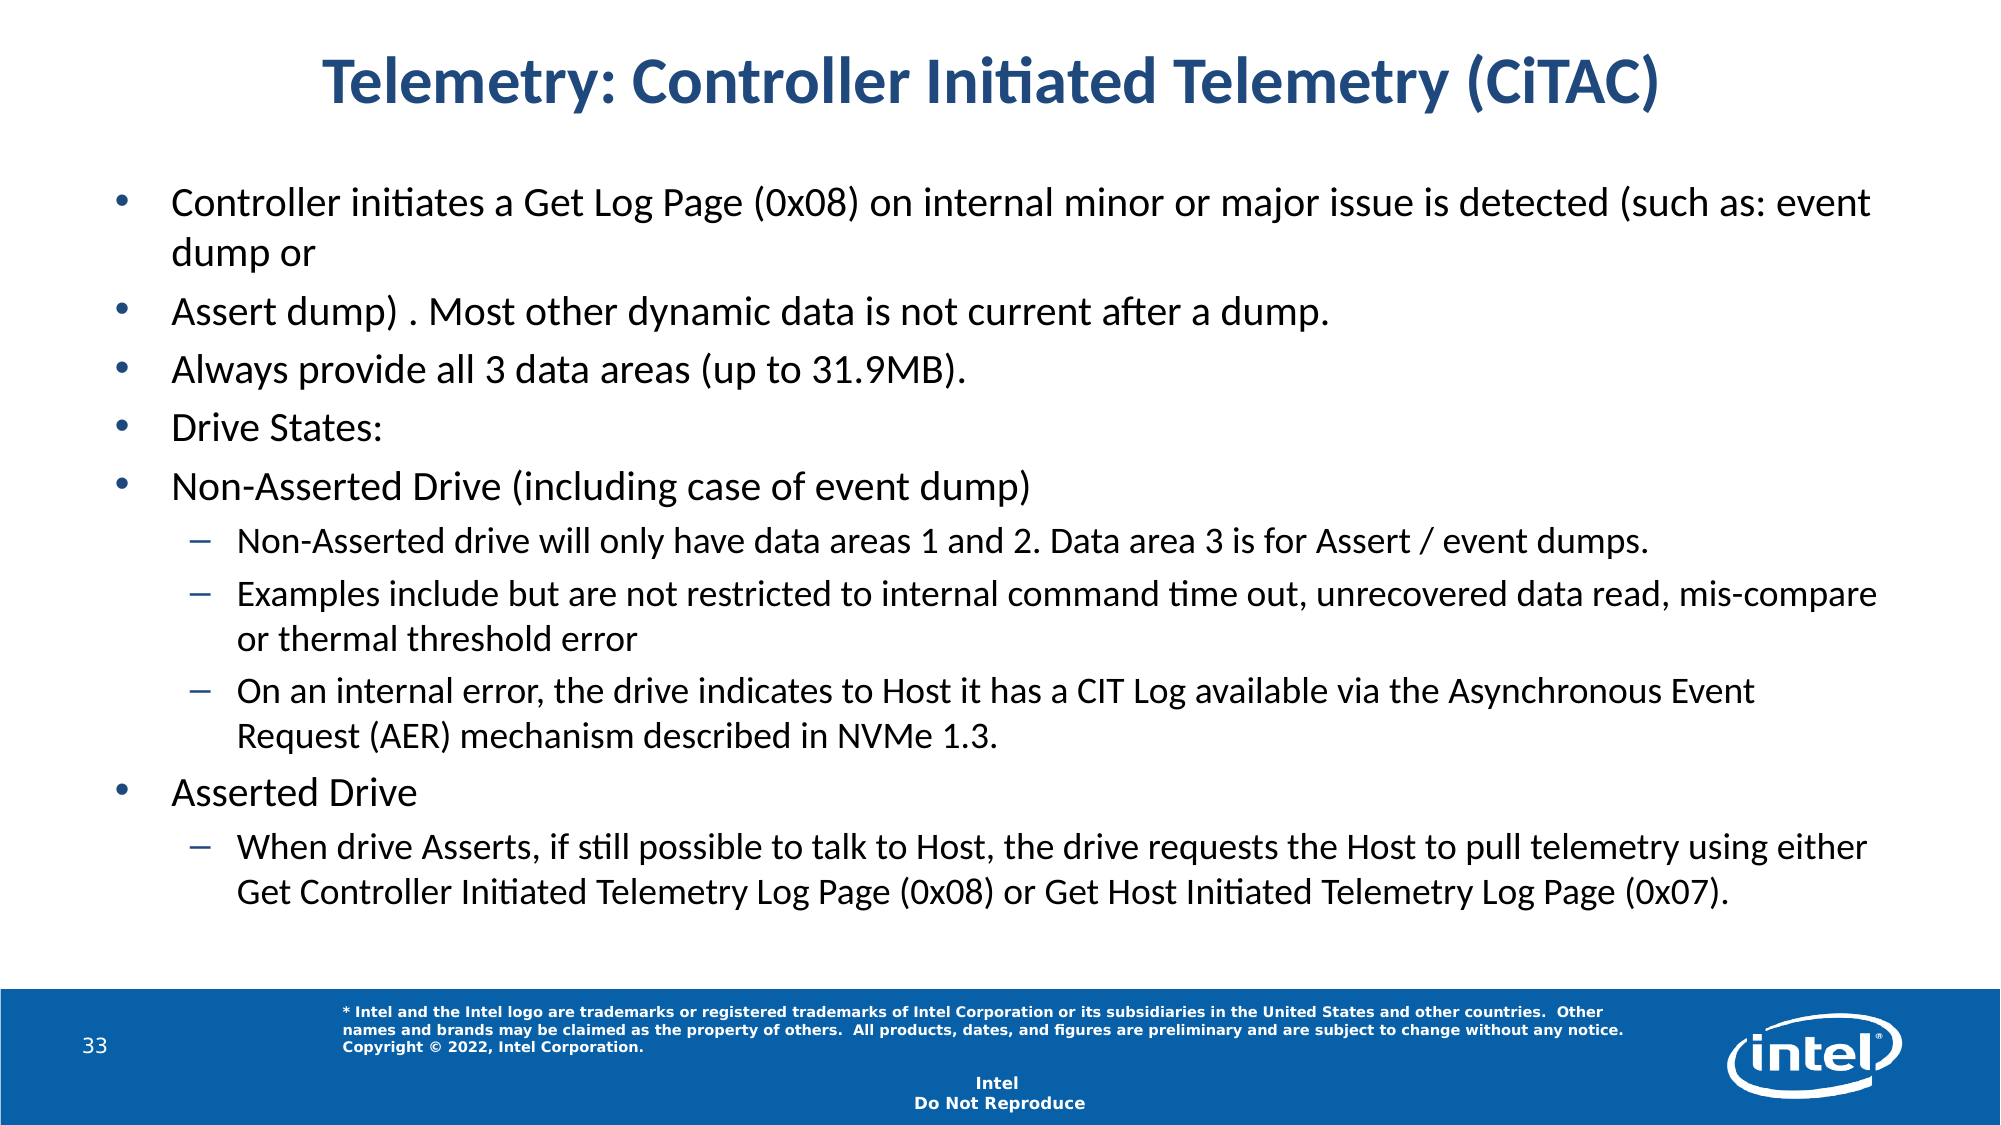

# Telemetry: Controller Initiated Telemetry (CiTAC)
Controller initiates a Get Log Page (0x08) on internal minor or major issue is detected (such as: event dump or
Assert dump) . Most other dynamic data is not current after a dump.
Always provide all 3 data areas (up to 31.9MB).
Drive States:
Non-Asserted Drive (including case of event dump)
Non-Asserted drive will only have data areas 1 and 2. Data area 3 is for Assert / event dumps.
Examples include but are not restricted to internal command time out, unrecovered data read, mis-compare or thermal threshold error
On an internal error, the drive indicates to Host it has a CIT Log available via the Asynchronous Event Request (AER) mechanism described in NVMe 1.3.
Asserted Drive
When drive Asserts, if still possible to talk to Host, the drive requests the Host to pull telemetry using either Get Controller Initiated Telemetry Log Page (0x08) or Get Host Initiated Telemetry Log Page (0x07).